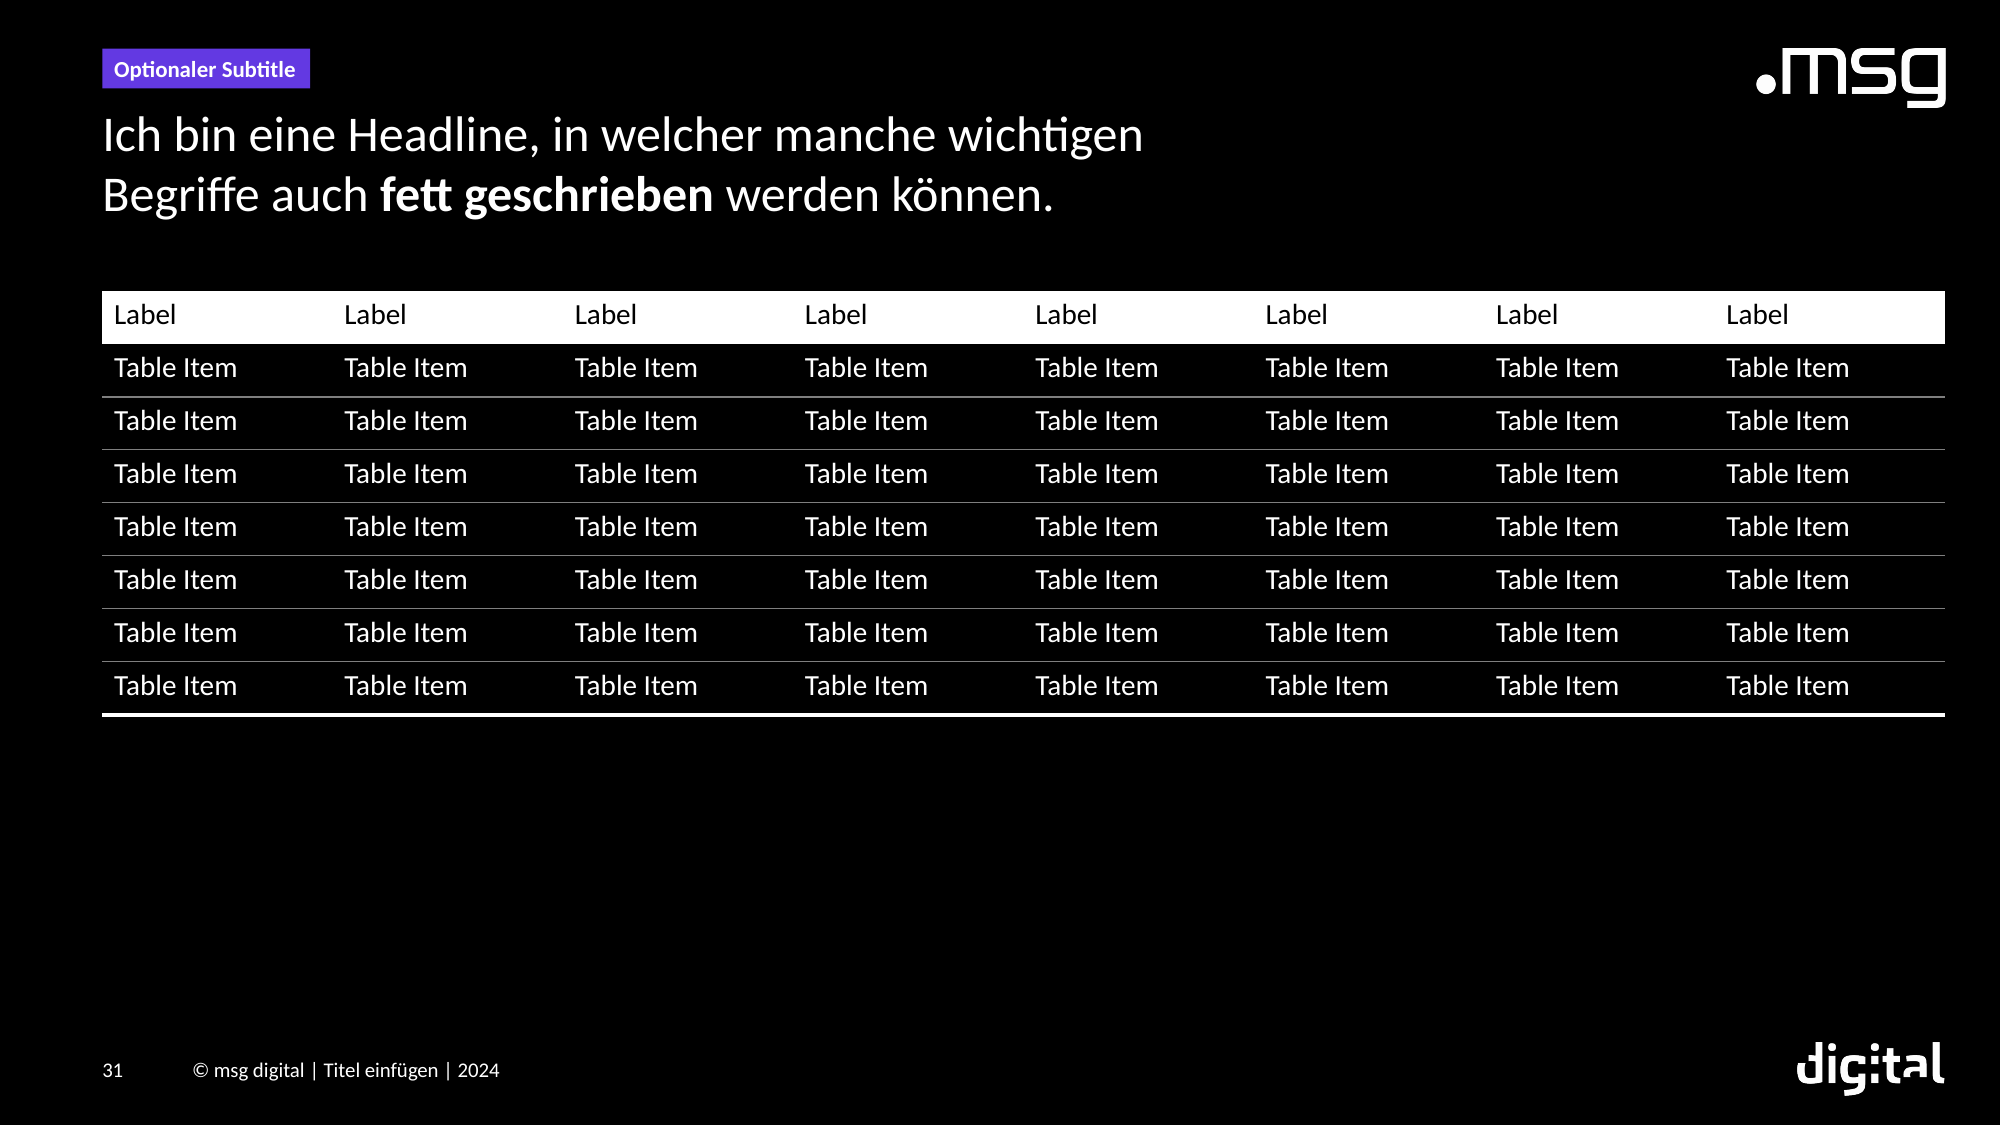

Optionaler Subtitle
# Ich bin eine Headline, in welcher manche wichtigen Begriffe auch fett geschrieben werden können.
| Label | Label | Label | Label | Label | Label | Label | Label |
| --- | --- | --- | --- | --- | --- | --- | --- |
| Table Item | Table Item | Table Item | Table Item | Table Item | Table Item | Table Item | Table Item |
| Table Item | Table Item | Table Item | Table Item | Table Item | Table Item | Table Item | Table Item |
| Table Item | Table Item | Table Item | Table Item | Table Item | Table Item | Table Item | Table Item |
| Table Item | Table Item | Table Item | Table Item | Table Item | Table Item | Table Item | Table Item |
| Table Item | Table Item | Table Item | Table Item | Table Item | Table Item | Table Item | Table Item |
| Table Item | Table Item | Table Item | Table Item | Table Item | Table Item | Table Item | Table Item |
| Table Item | Table Item | Table Item | Table Item | Table Item | Table Item | Table Item | Table Item |
31
© msg digital | Titel einfügen | 2024